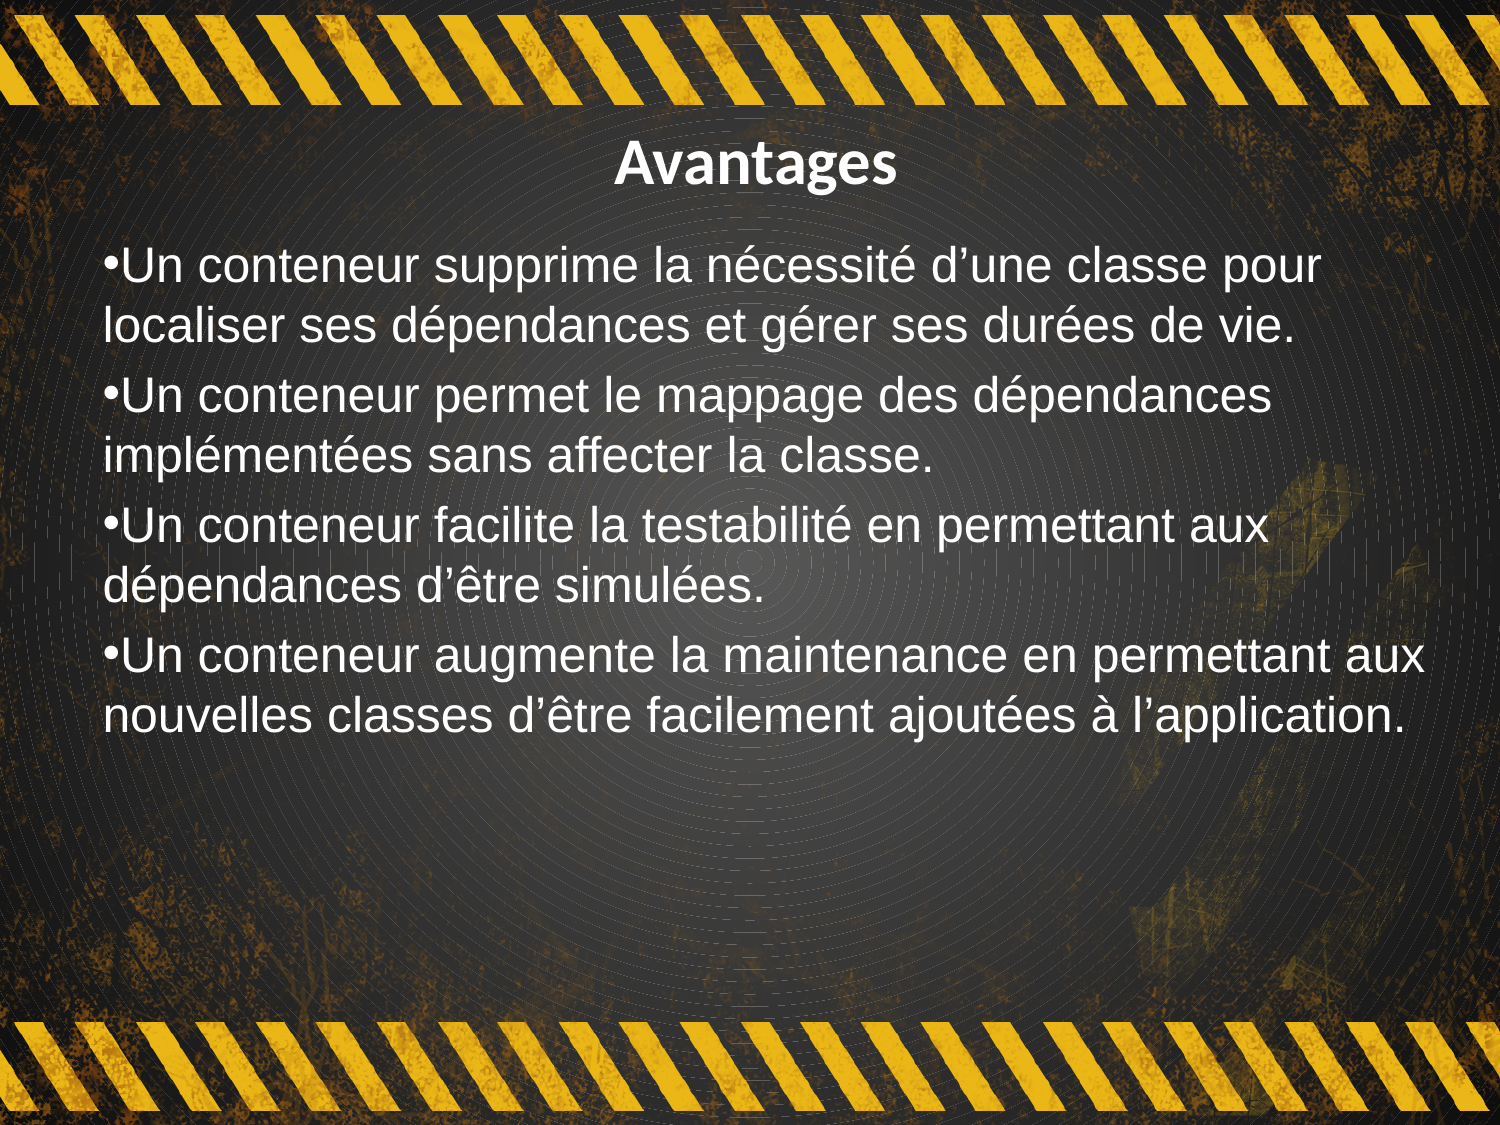

# Avantages
Un conteneur supprime la nécessité d’une classe pour localiser ses dépendances et gérer ses durées de vie.
Un conteneur permet le mappage des dépendances implémentées sans affecter la classe.
Un conteneur facilite la testabilité en permettant aux dépendances d’être simulées.
Un conteneur augmente la maintenance en permettant aux nouvelles classes d’être facilement ajoutées à l’application.